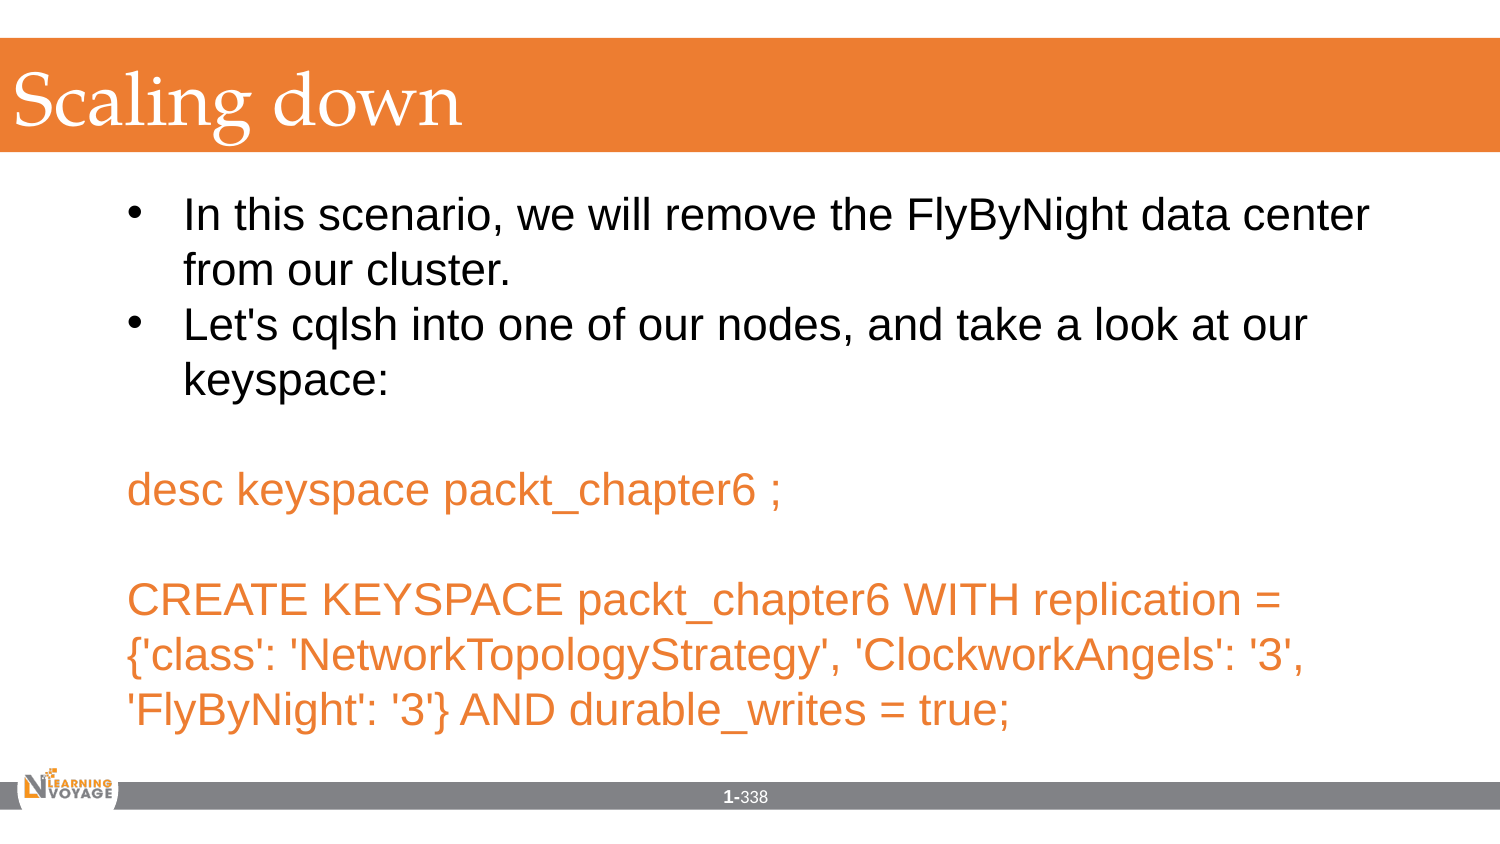

Scaling down
In this scenario, we will remove the FlyByNight data center from our cluster.
Let's cqlsh into one of our nodes, and take a look at our keyspace:

desc keyspace packt_chapter6 ;

CREATE KEYSPACE packt_chapter6 WITH replication = {'class': 'NetworkTopologyStrategy', 'ClockworkAngels': '3', 'FlyByNight': '3'} AND durable_writes = true;
1-338